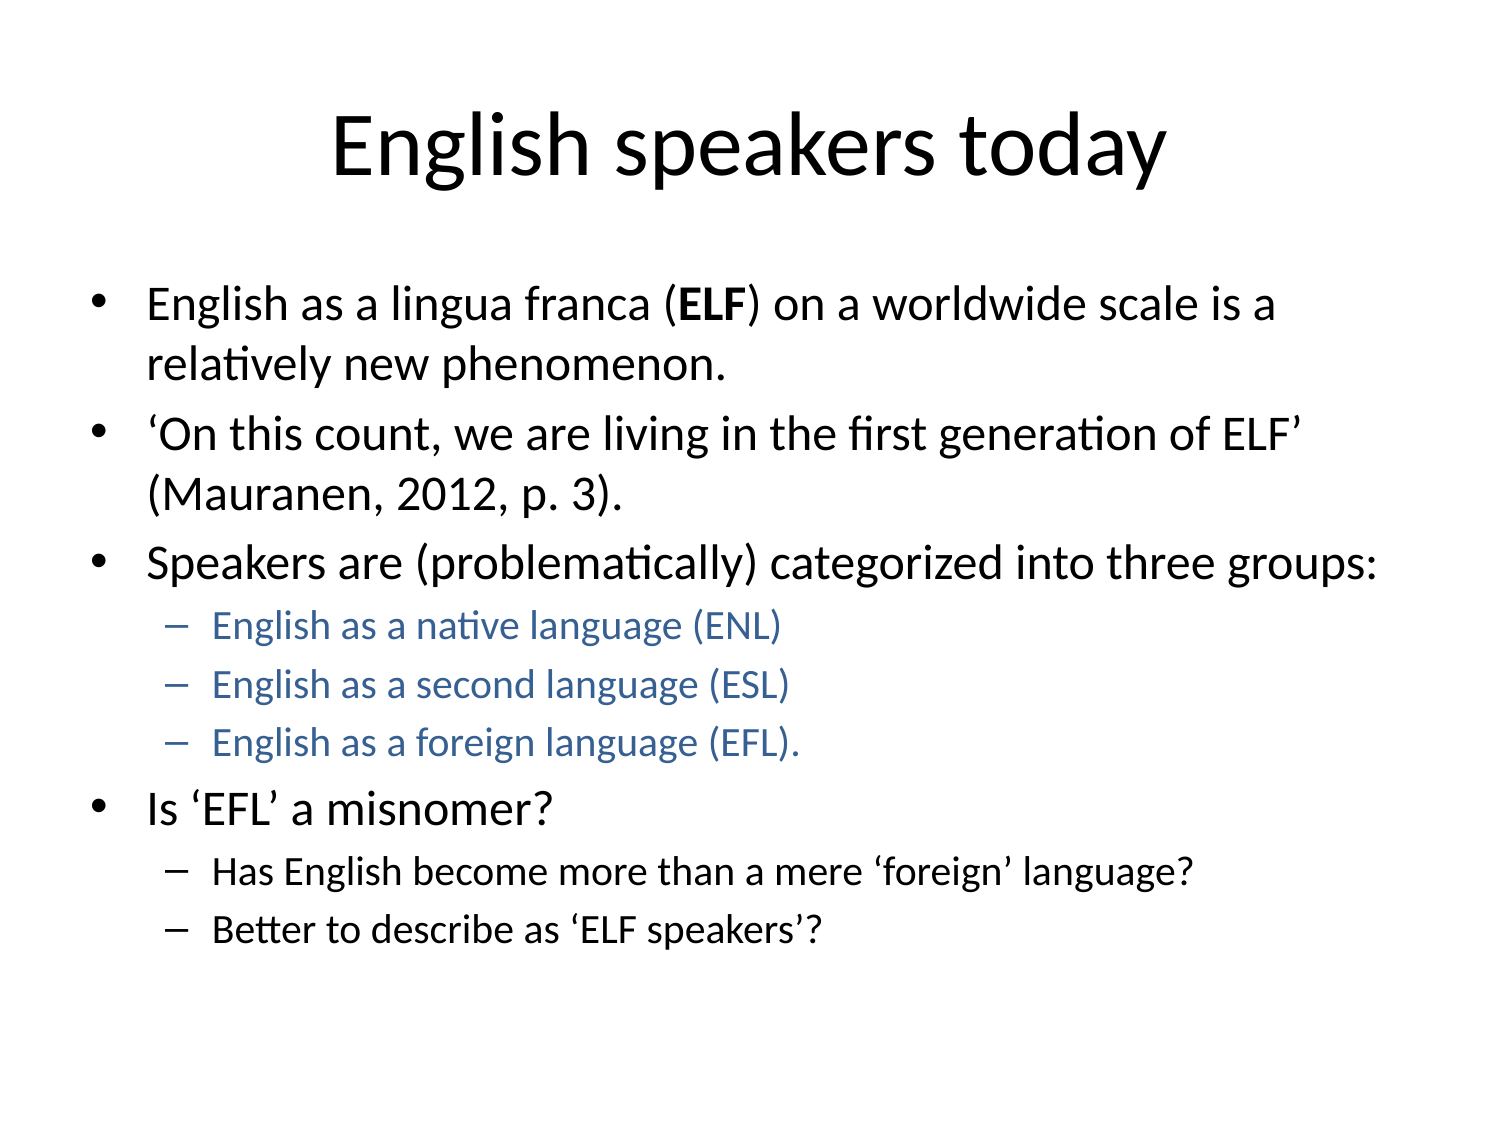

# English speakers today
English as a lingua franca (ELF) on a worldwide scale is a relatively new phenomenon.
‘On this count, we are living in the first generation of ELF’ (Mauranen, 2012, p. 3).
Speakers are (problematically) categorized into three groups:
English as a native language (ENL)
English as a second language (ESL)
English as a foreign language (EFL).
Is ‘EFL’ a misnomer?
Has English become more than a mere ‘foreign’ language?
Better to describe as ‘ELF speakers’?